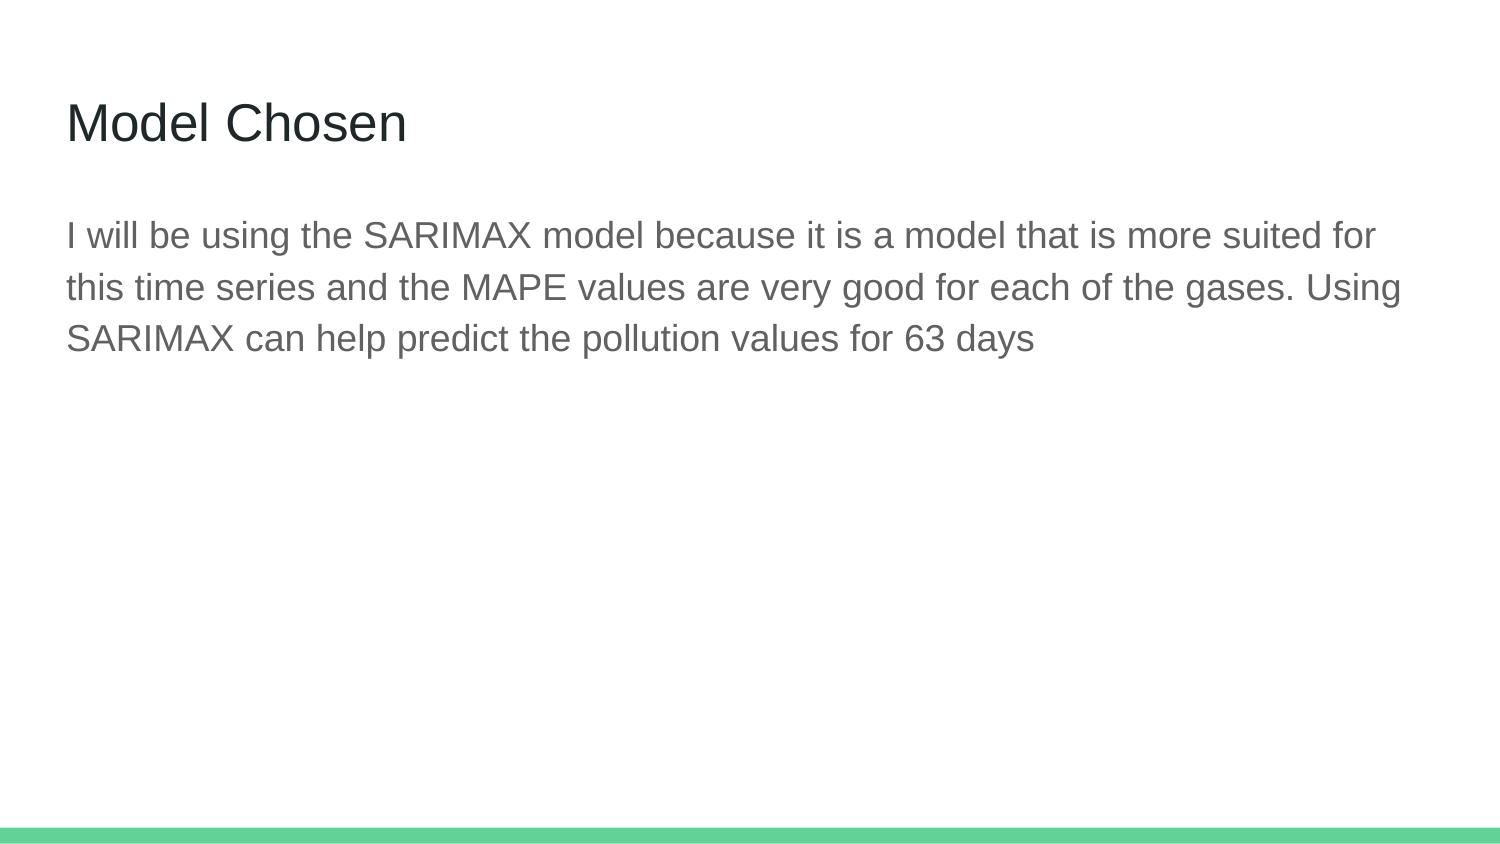

# Model Chosen
I will be using the SARIMAX model because it is a model that is more suited for this time series and the MAPE values are very good for each of the gases. Using SARIMAX can help predict the pollution values for 63 days